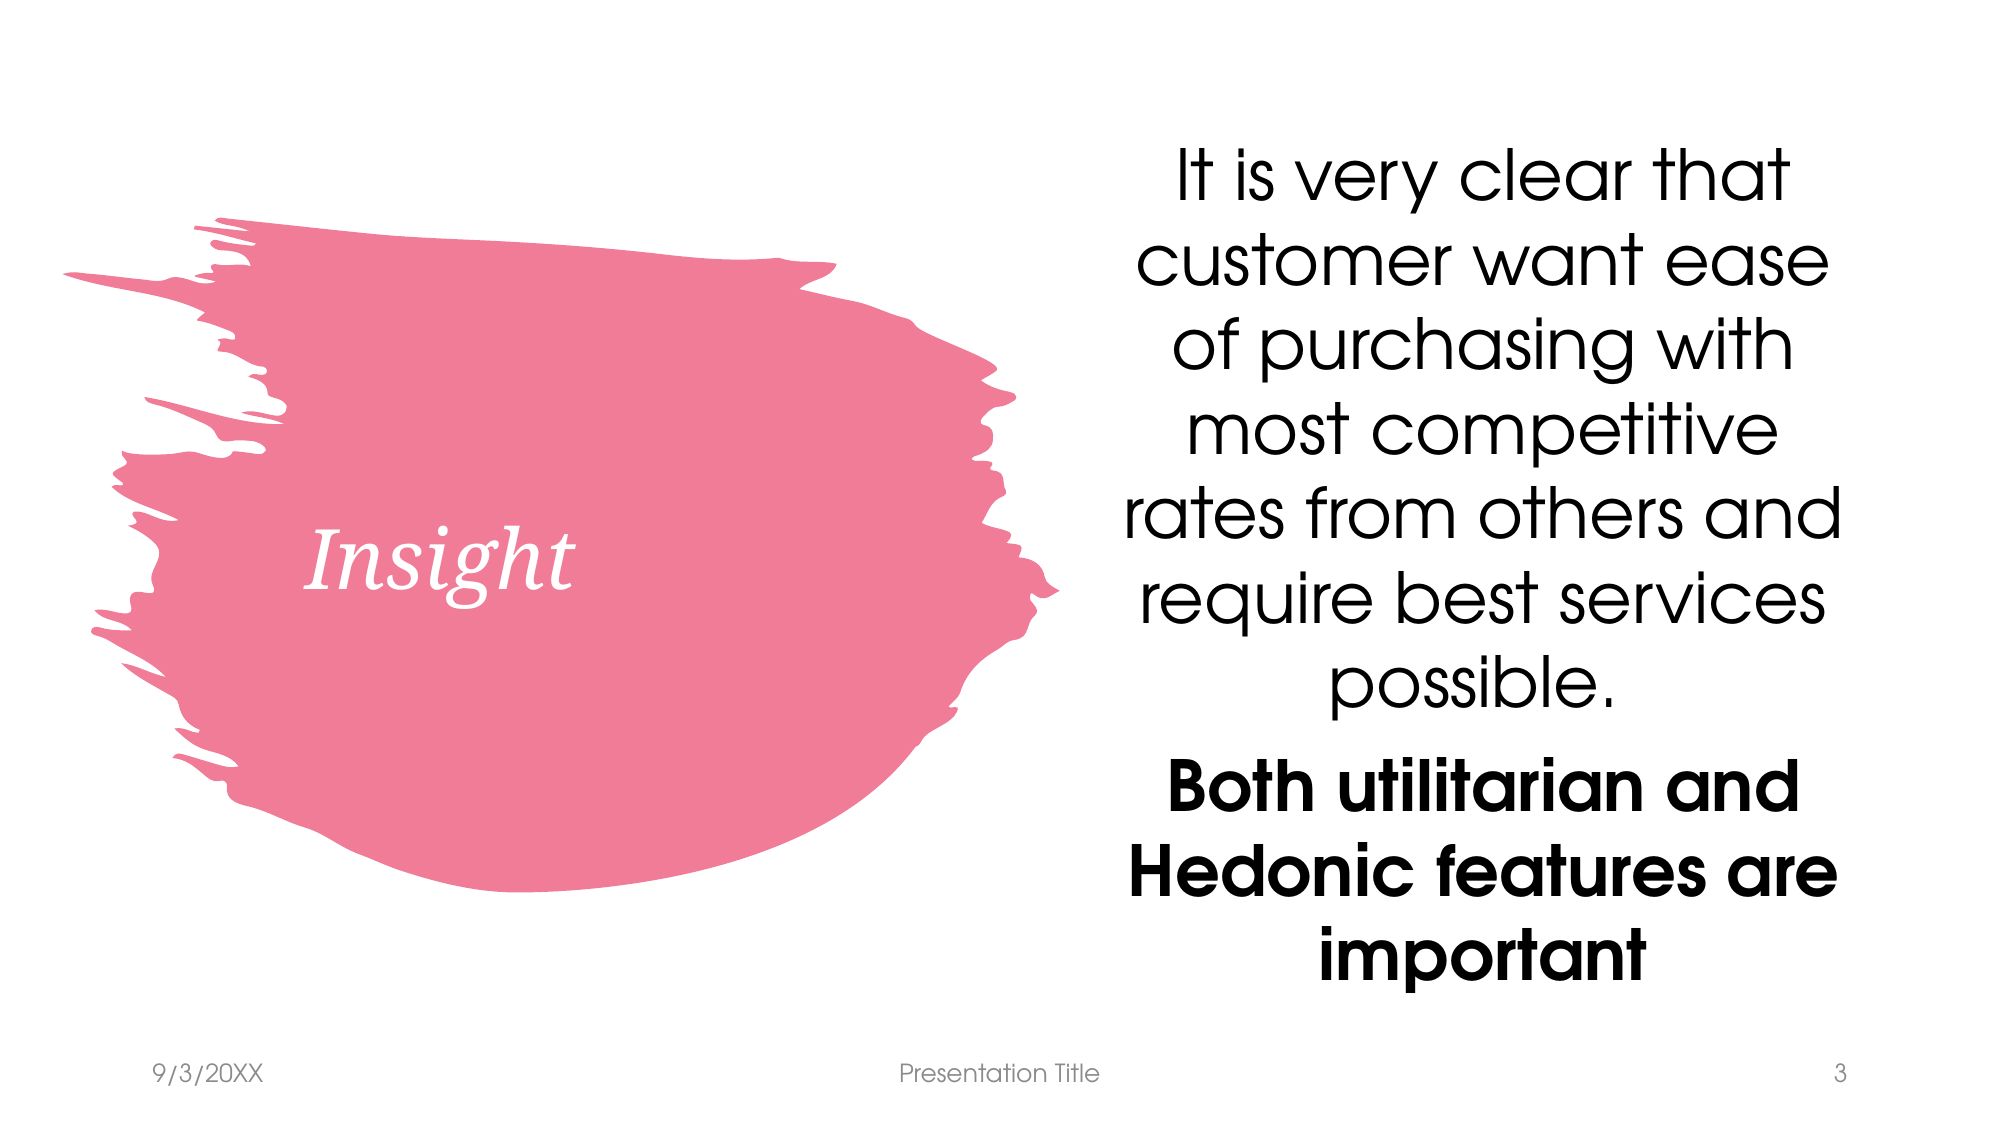

It is very clear that customer want ease of purchasing with most competitive rates from others and require best services possible.
Both utilitarian and Hedonic features are important
# Insight
9/3/20XX
Presentation Title
3